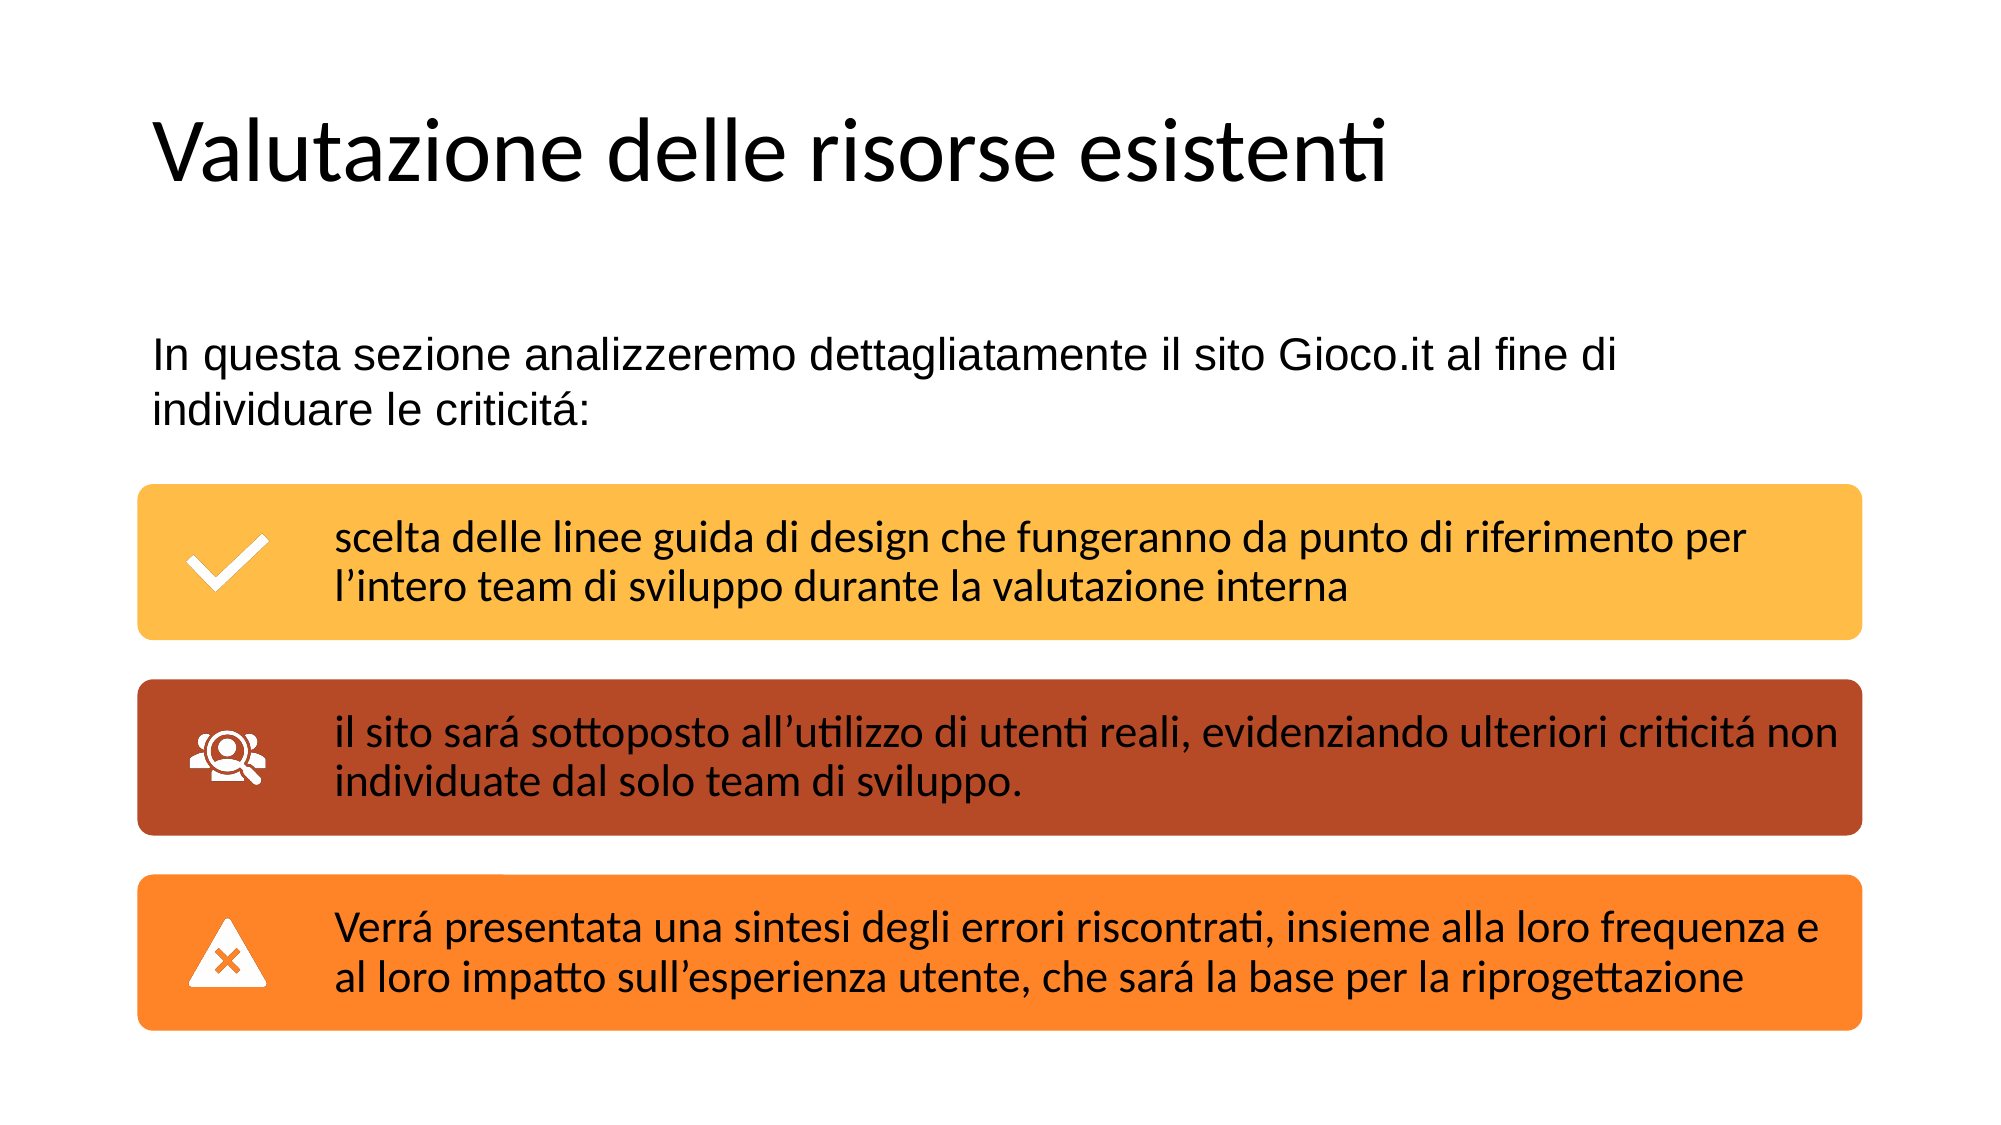

# Valutazione delle risorse esistenti
In questa sezione analizzeremo dettagliatamente il sito Gioco.it al fine di individuare le criticitá:

scelta delle linee guida di design che fungeranno da punto di riferimento per l’intero team di sviluppo durante la valutazione interna
il sito sará sottoposto all’utilizzo di utenti reali, evidenziando ulteriori criticitá non individuate dal solo team di sviluppo.
Verrá presentata una sintesi degli errori riscontrati, insieme alla loro frequenza e al loro impatto sull’esperienza utente, che sará la base per la riprogettazione